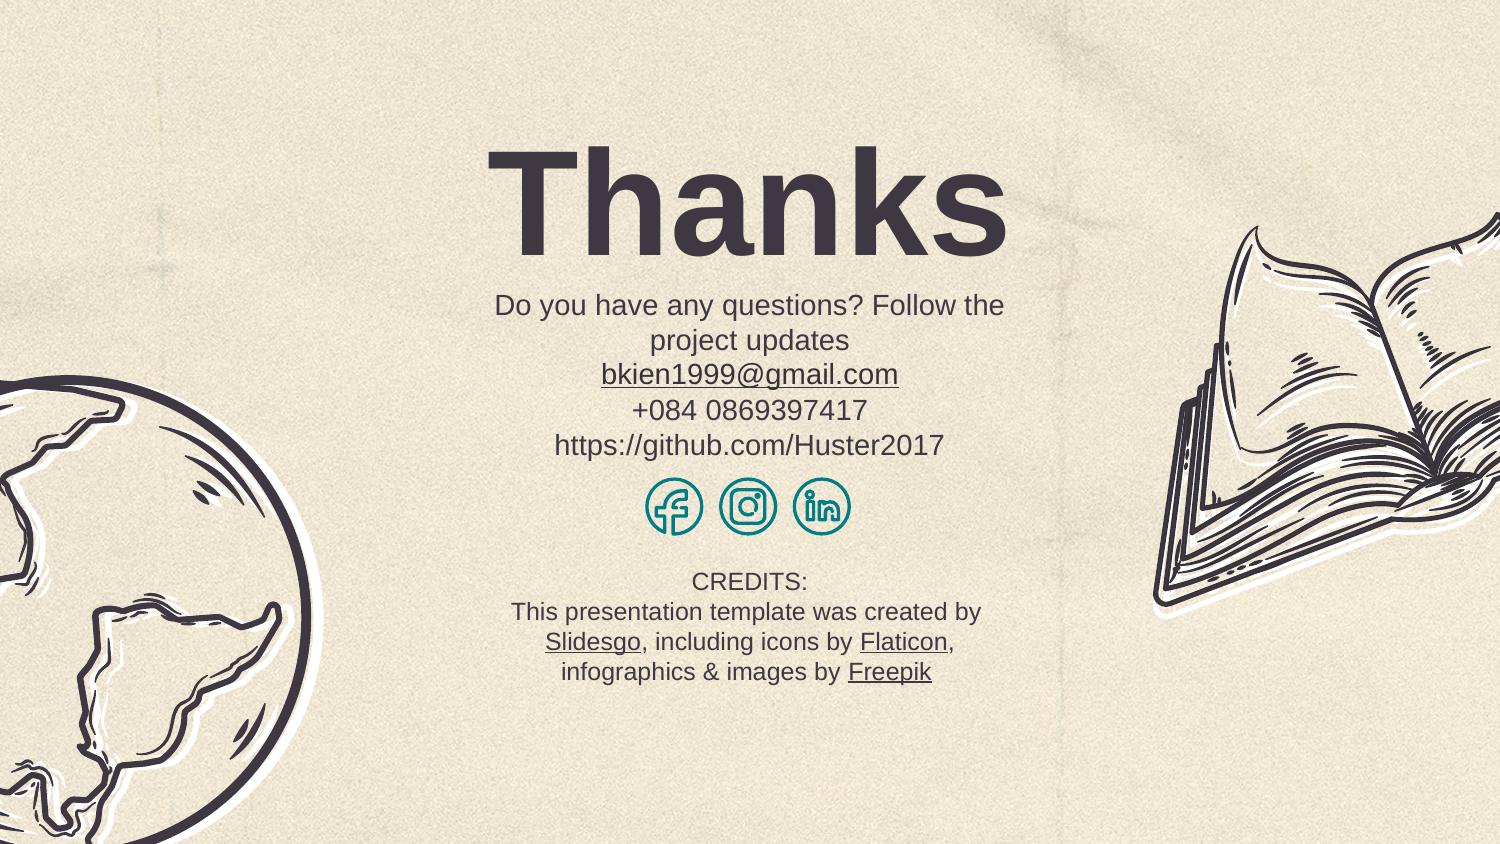

# Thanks

Do you have any questions? Follow the project updates
bkien1999@gmail.com
+084 0869397417
https://github.com/Huster2017